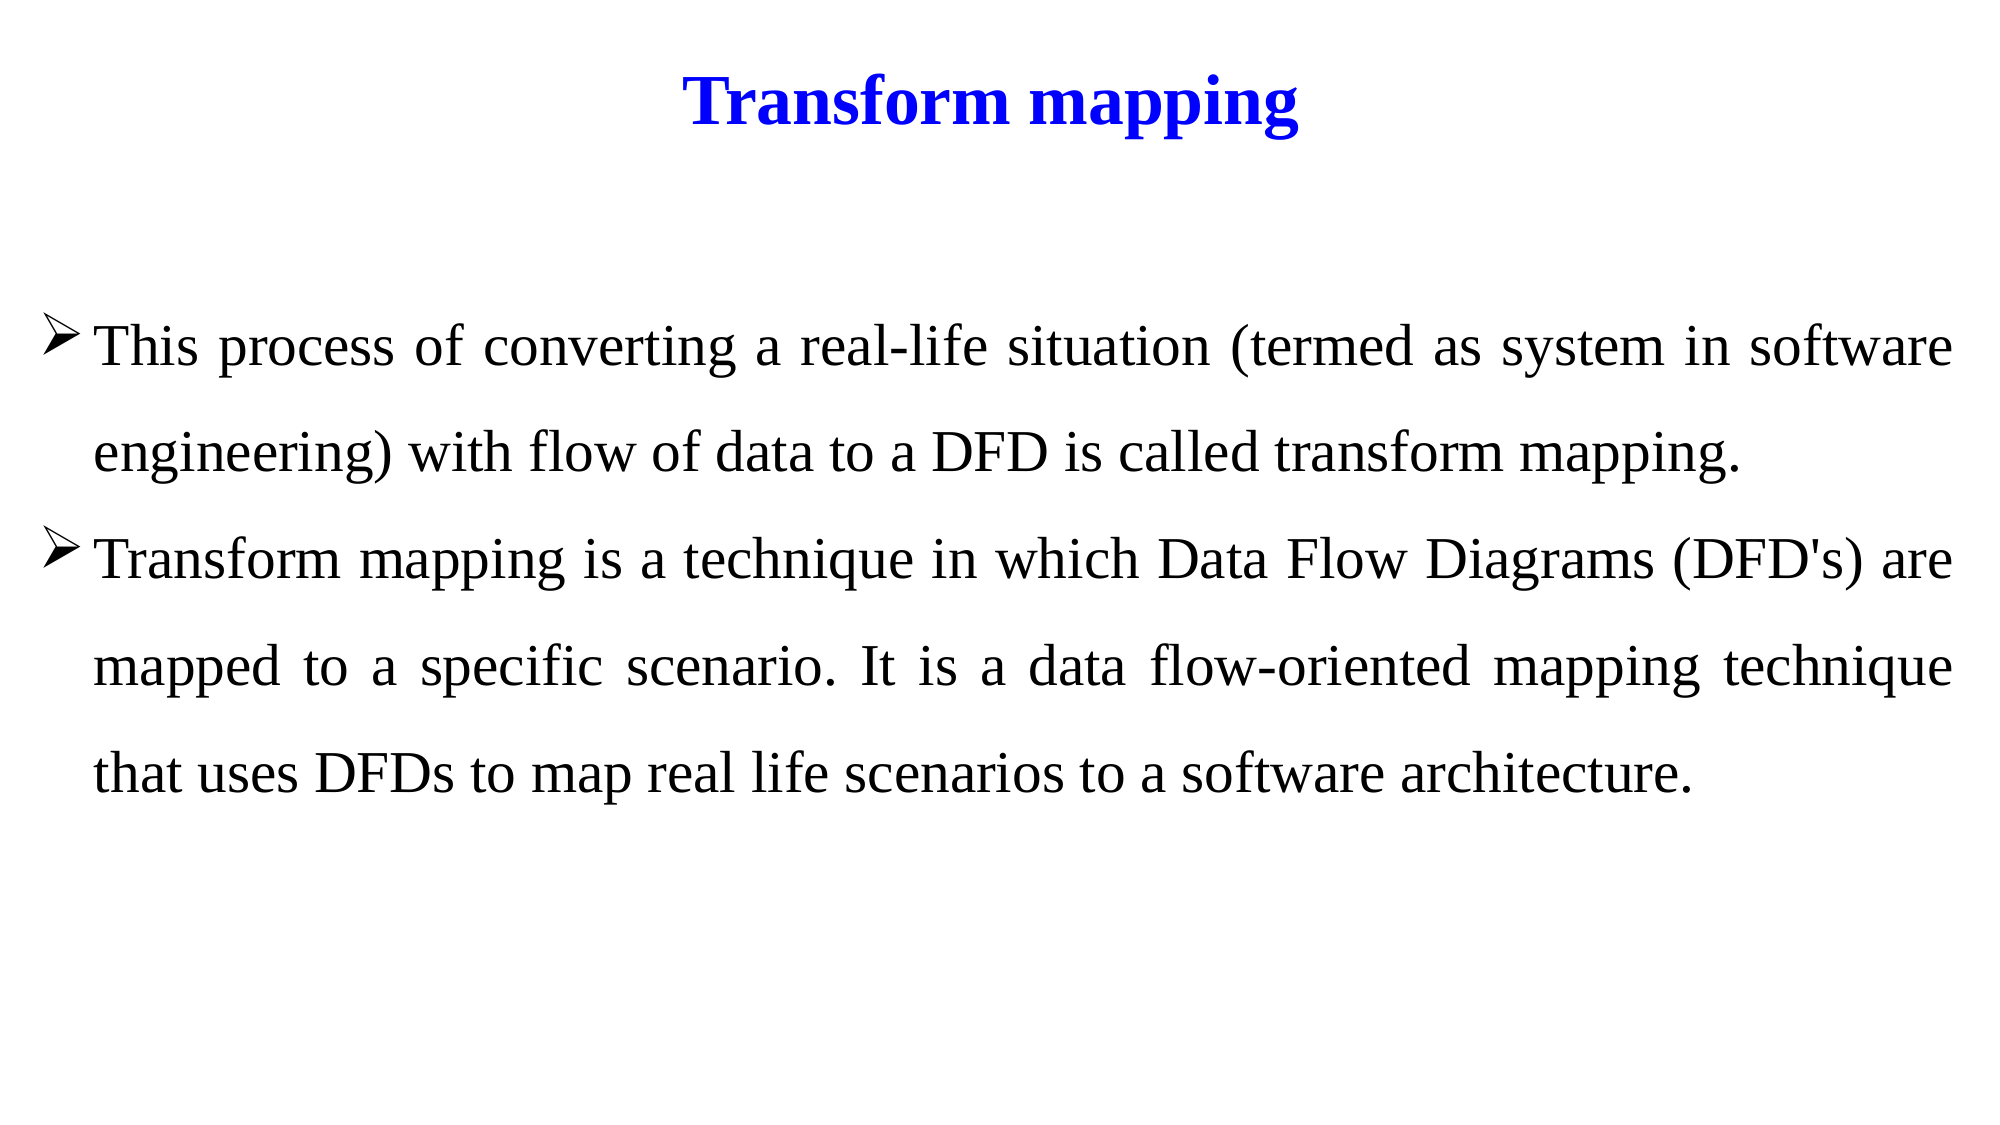

# Transform mapping
This process of converting a real-life situation (termed as system in software engineering) with flow of data to a DFD is called transform mapping.
Transform mapping is a technique in which Data Flow Diagrams (DFD's) are mapped to a specific scenario. It is a data flow-oriented mapping technique that uses DFDs to map real life scenarios to a software architecture.